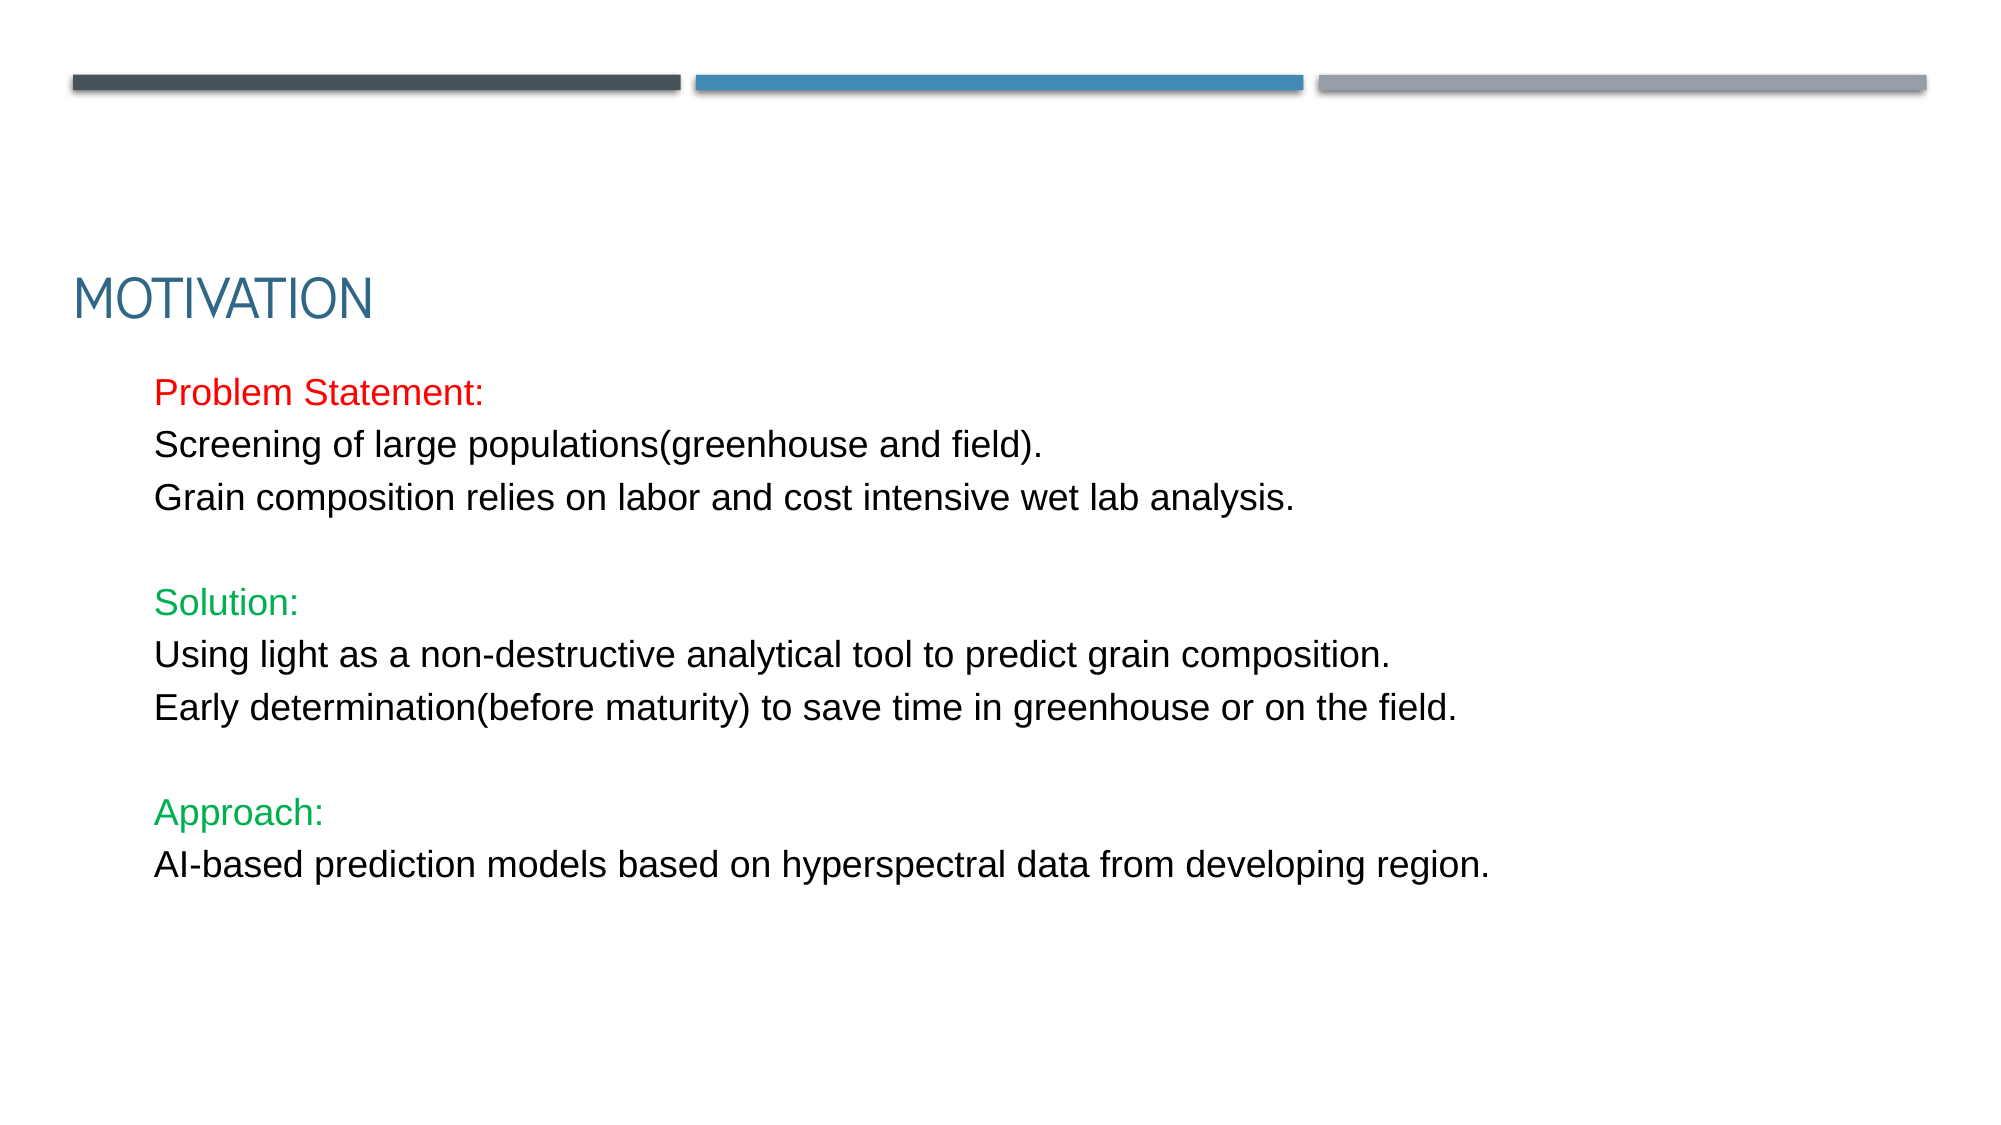

# Motivation
Problem Statement:
Screening of large populations(greenhouse and field).
Grain composition relies on labor and cost intensive wet lab analysis.

Solution:
Using light as a non-destructive analytical tool to predict grain composition.
Early determination(before maturity) to save time in greenhouse or on the field.

Approach:
AI-based prediction models based on hyperspectral data from developing region.